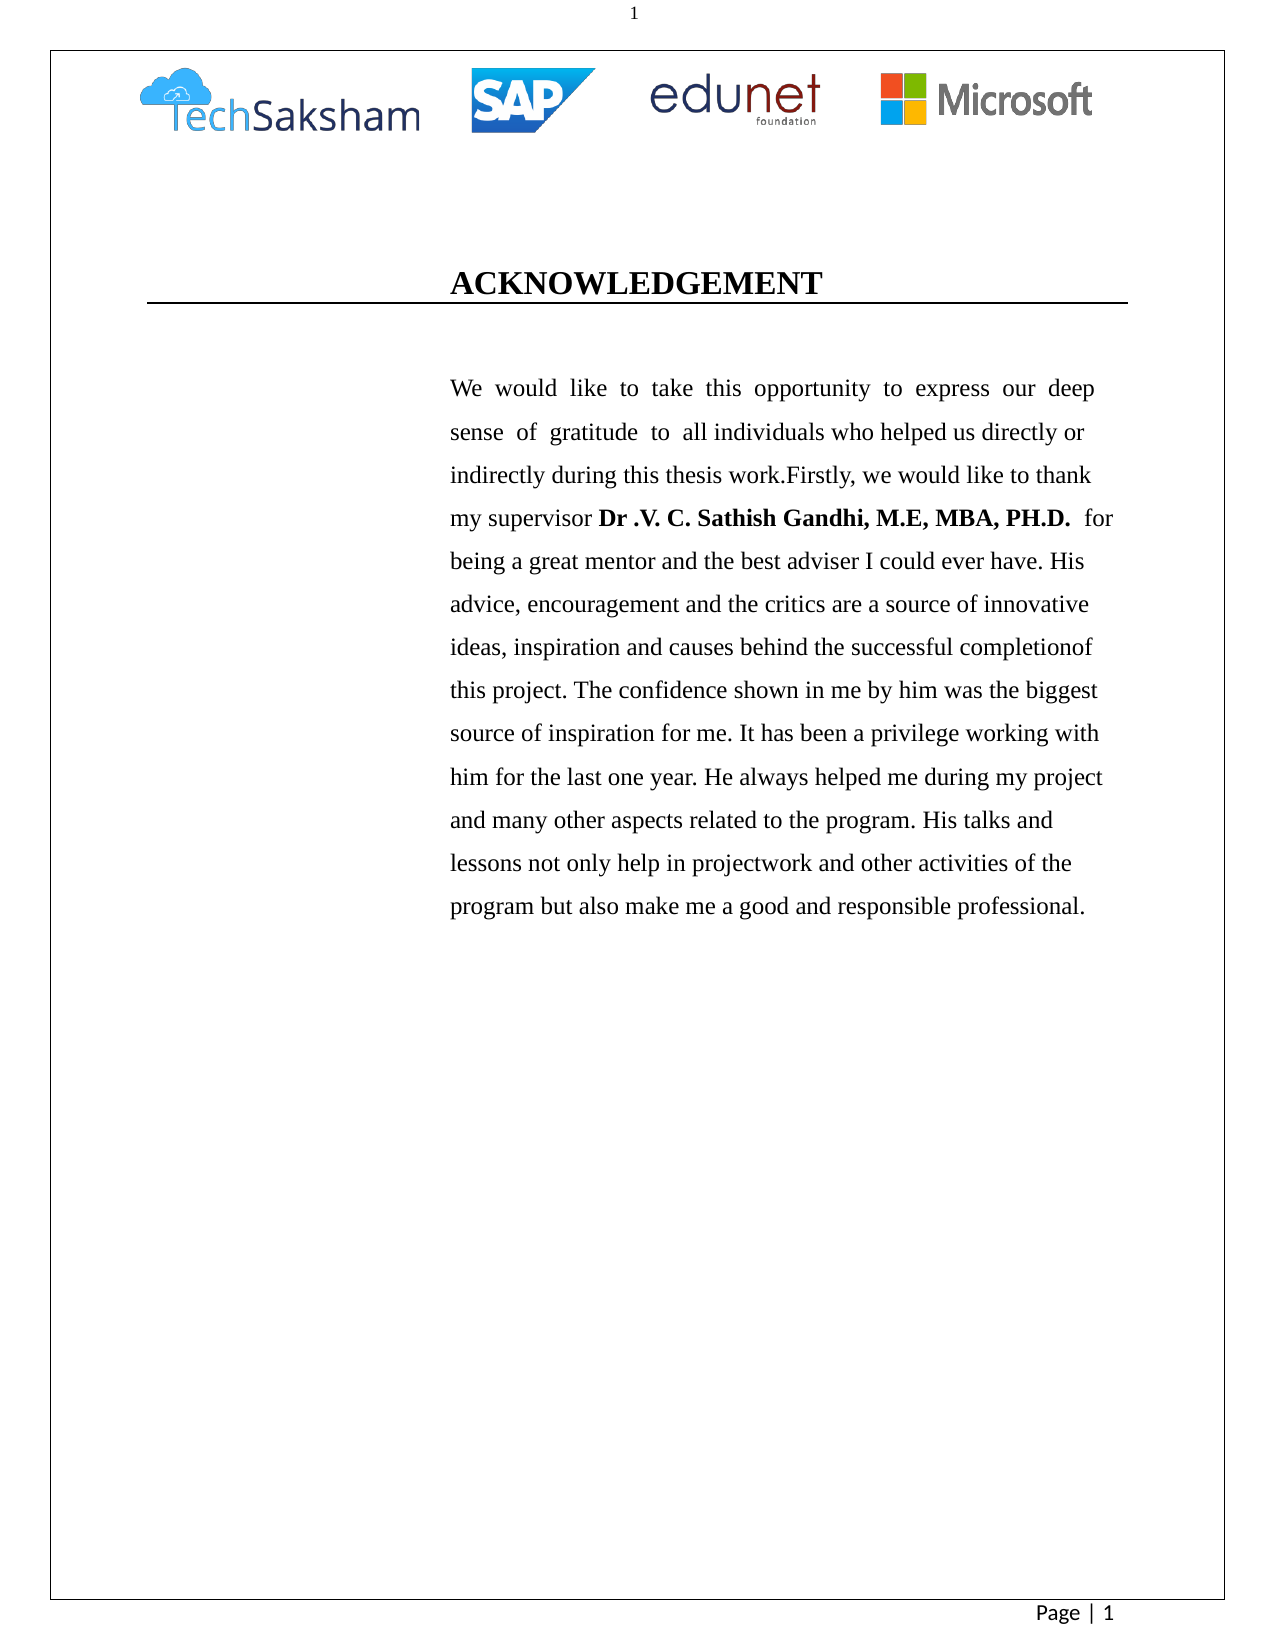

1

ACKNOWLEDGEMENT

We  would  like  to  take  this  opportunity  to  express  our  deep  sense  of  gratitude  to  all individuals who helped us directly or indirectly during this thesis work.Firstly, we would like to thank my supervisor Dr .V. C. Sathish Gandhi, M.E, MBA, PH.D.  for being a great mentor and the best adviser I could ever have. His advice, encouragement and the critics are a source of innovative ideas, inspiration and causes behind the successful completionof this project. The confidence shown in me by him was the biggest source of inspiration for me. It has been a privilege working with him for the last one year. He always helped me during my project and many other aspects related to the program. His talks and lessons not only help in projectwork and other activities of the program but also make me a good and responsible professional.

Page | 1